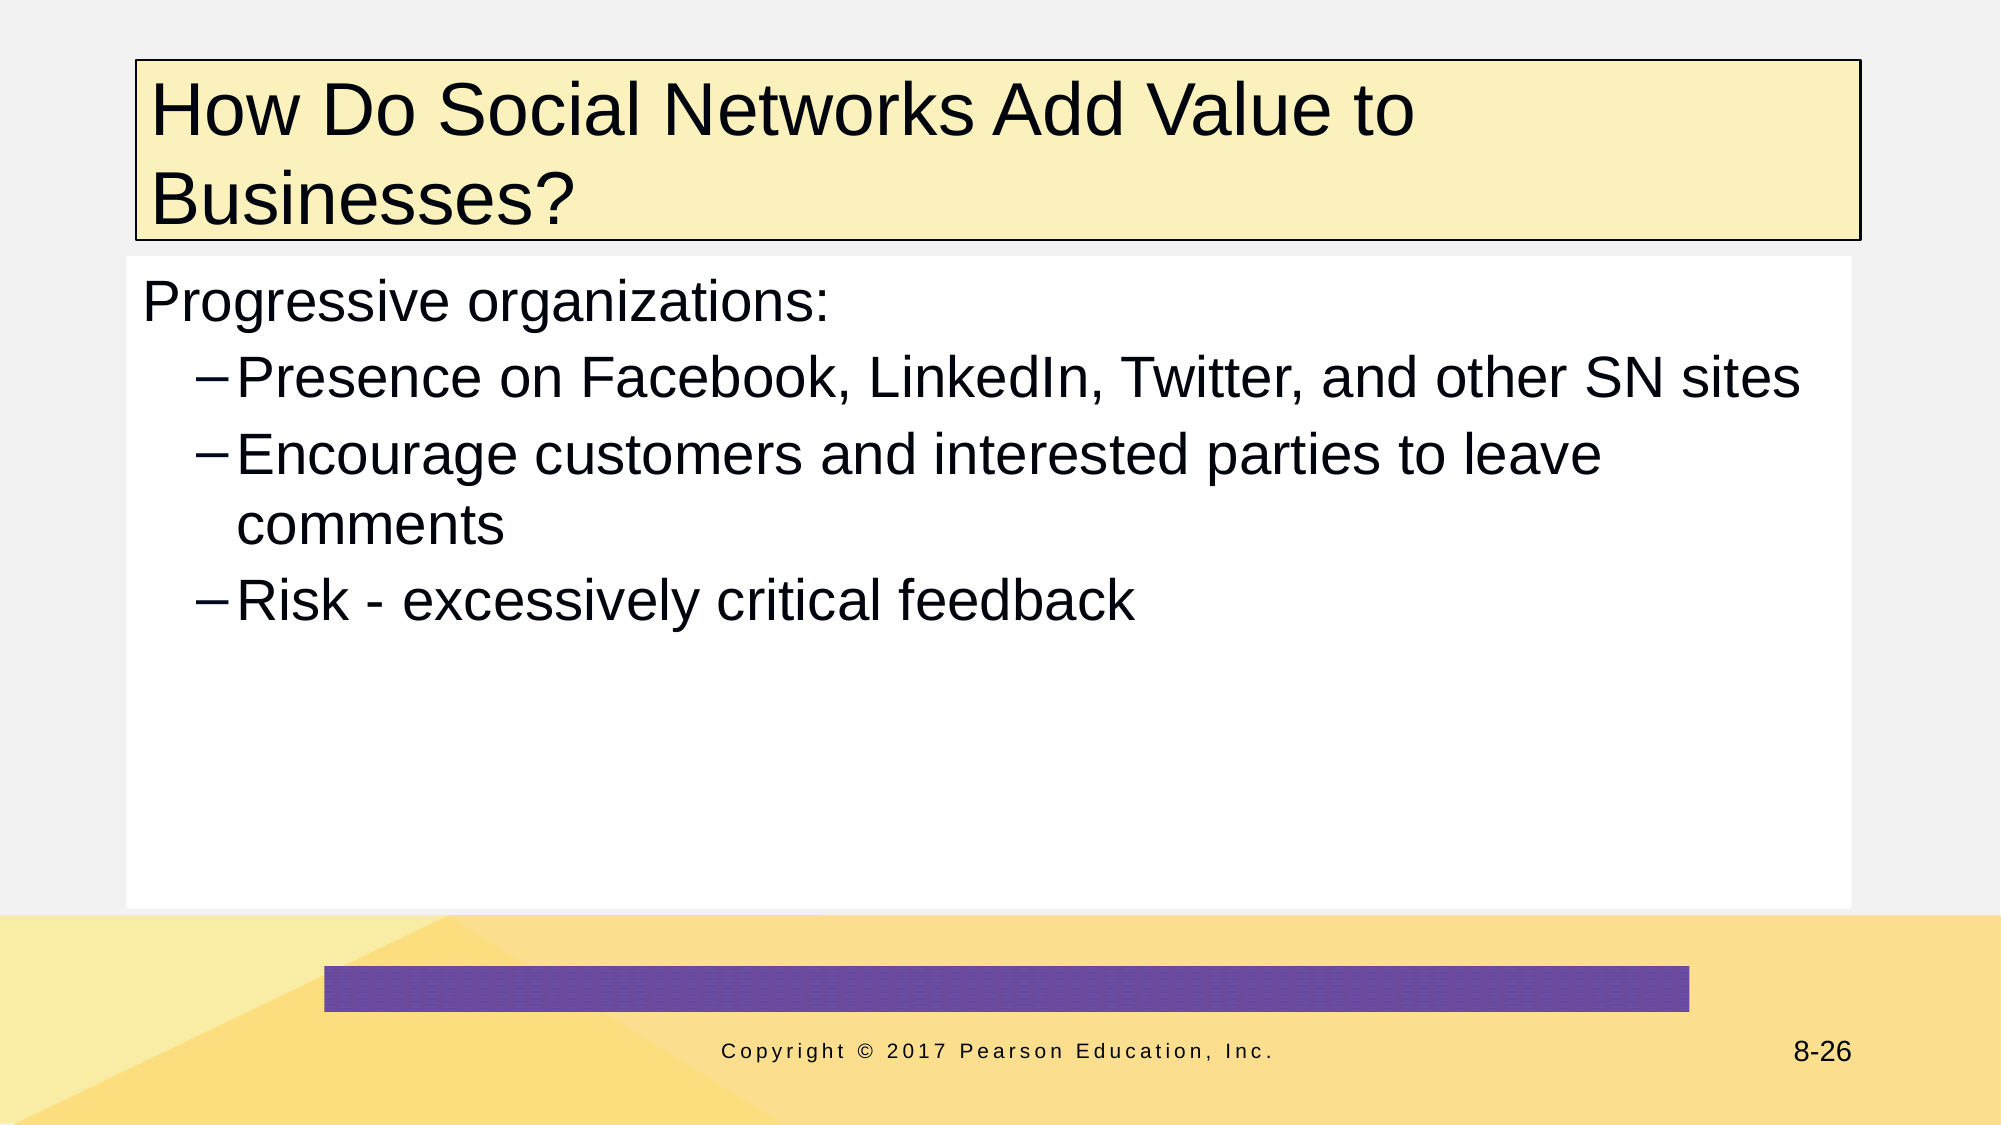

# How Do Social Networks Add Value to Businesses?
Progressive organizations:
Presence on Facebook, LinkedIn, Twitter, and other SN sites
Encourage customers and interested parties to leave comments
Risk - excessively critical feedback
Copyright © 2017 Pearson Education, Inc.